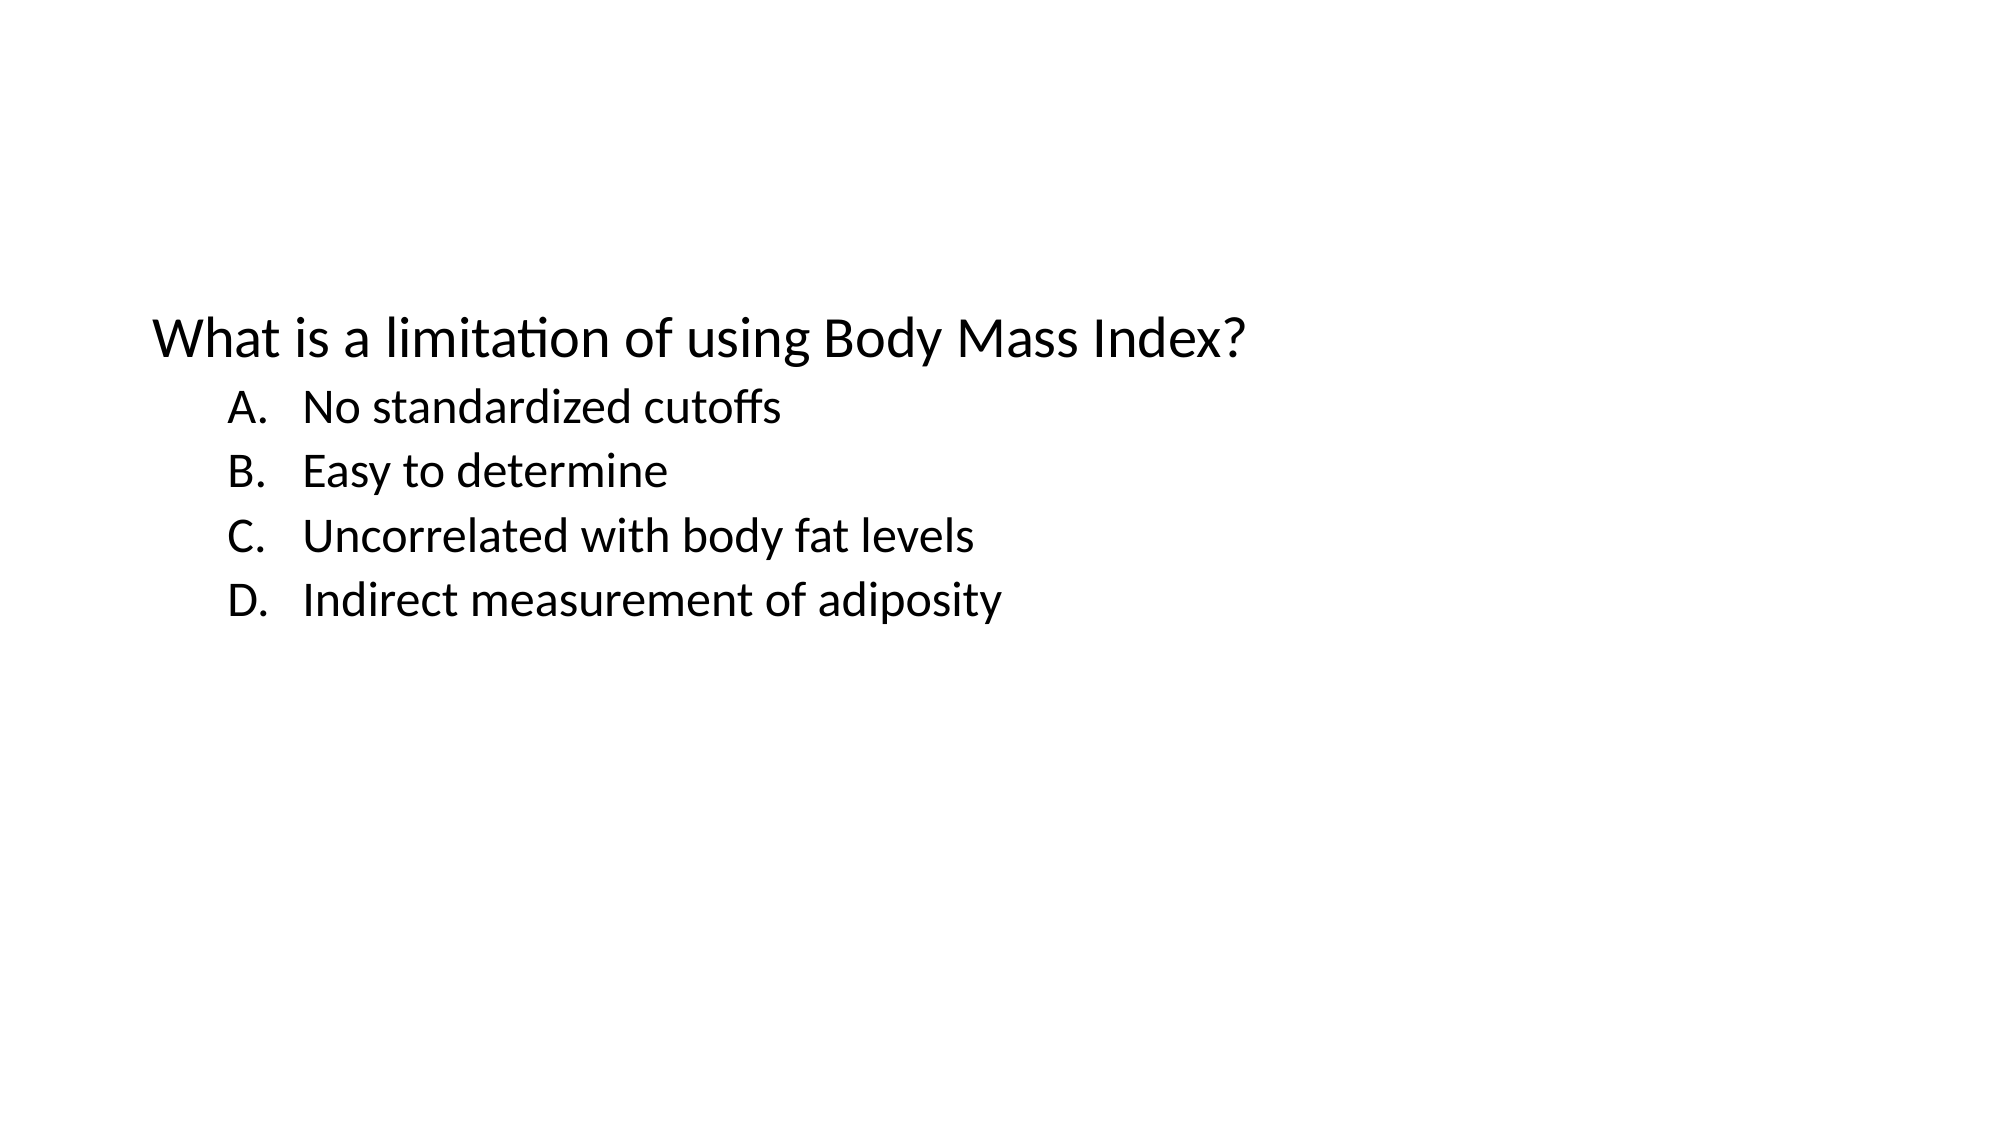

#
What is a limitation of using Body Mass Index?
No standardized cutoffs
Easy to determine
Uncorrelated with body fat levels
Indirect measurement of adiposity